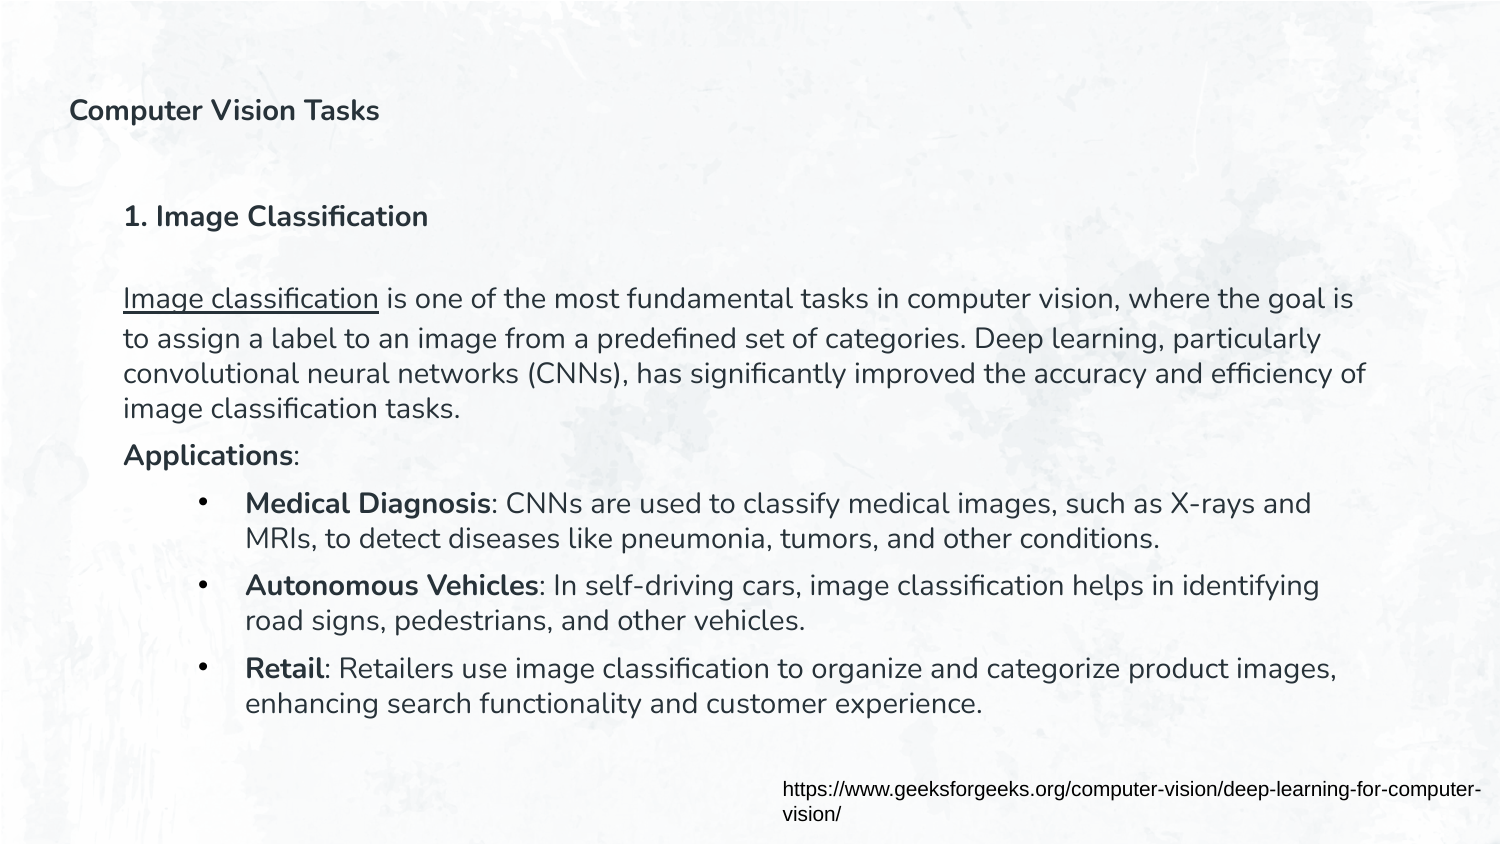

Computer Vision Tasks
1. Image Classification

Image classification is one of the most fundamental tasks in computer vision, where the goal is to assign a label to an image from a predefined set of categories. Deep learning, particularly convolutional neural networks (CNNs), has significantly improved the accuracy and efficiency of image classification tasks.
Applications:
Medical Diagnosis: CNNs are used to classify medical images, such as X-rays and MRIs, to detect diseases like pneumonia, tumors, and other conditions.
Autonomous Vehicles: In self-driving cars, image classification helps in identifying road signs, pedestrians, and other vehicles.
Retail: Retailers use image classification to organize and categorize product images, enhancing search functionality and customer experience.
https://www.geeksforgeeks.org/computer-vision/deep-learning-for-computer-vision/